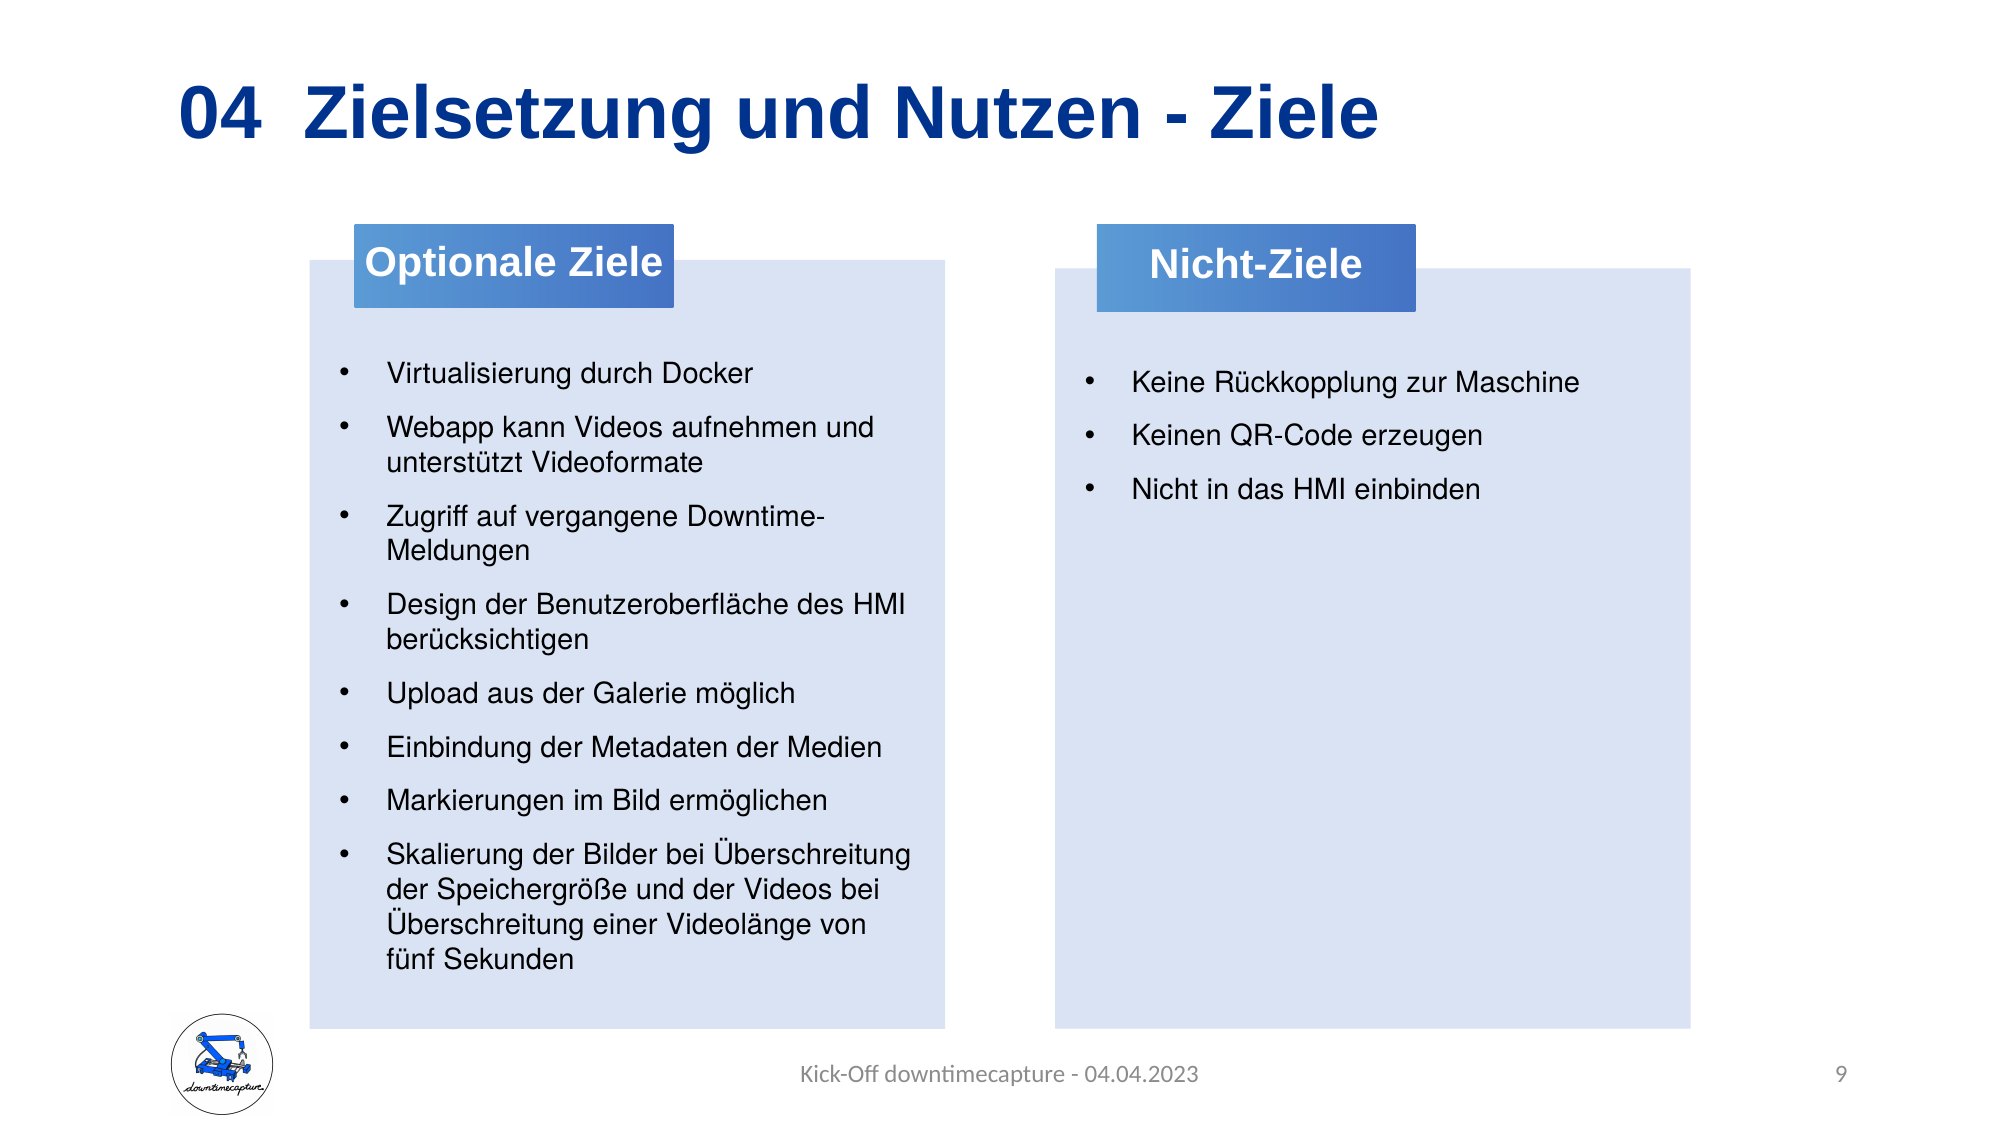

# 04  Zielsetzung und Nutzen - Ziele
Nicht-Ziele
Keine Rückkopplung zur Maschine
Keinen QR-Code erzeugen
Nicht in das HMI einbinden
Optionale Ziele
Virtualisierung durch Docker
Webapp kann Videos aufnehmen und unterstützt Videoformate
Zugriff auf vergangene Downtime-Meldungen
Design der Benutzeroberfläche des HMI berücksichtigen
Upload aus der Galerie möglich
Einbindung der Metadaten der Medien
Markierungen im Bild ermöglichen
Skalierung der Bilder bei Überschreitung der Speichergröße und der Videos bei Überschreitung einer Videolänge von fünf Sekunden
Kick-Off downtimecapture - 04.04.2023
9